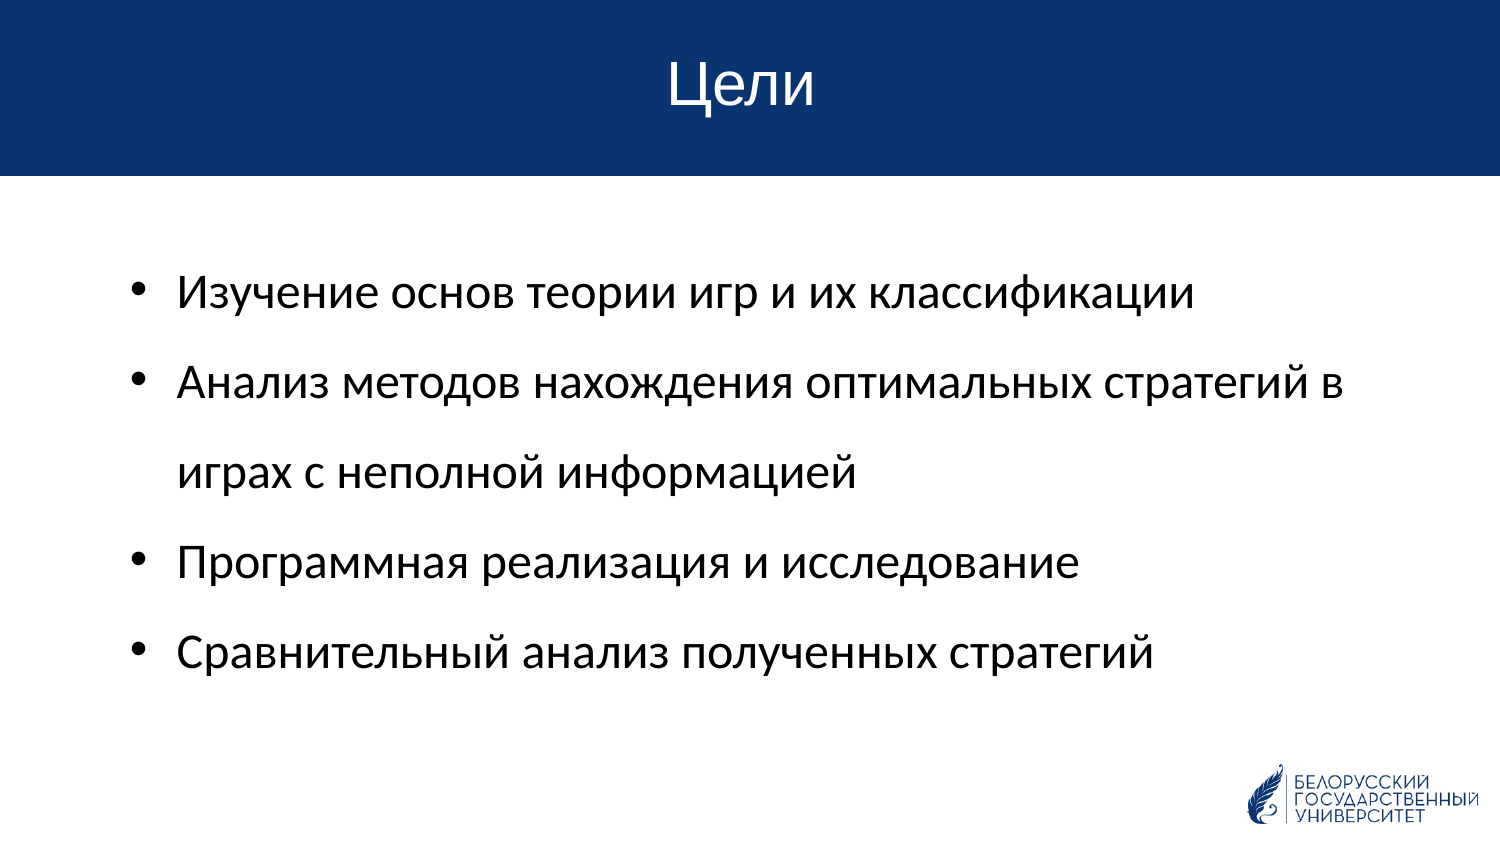

Цели
Изучение основ теории игр и их классификации
Анализ методов нахождения оптимальных стратегий в играх с неполной информацией
Программная реализация и исследование
Сравнительный анализ полученных стратегий